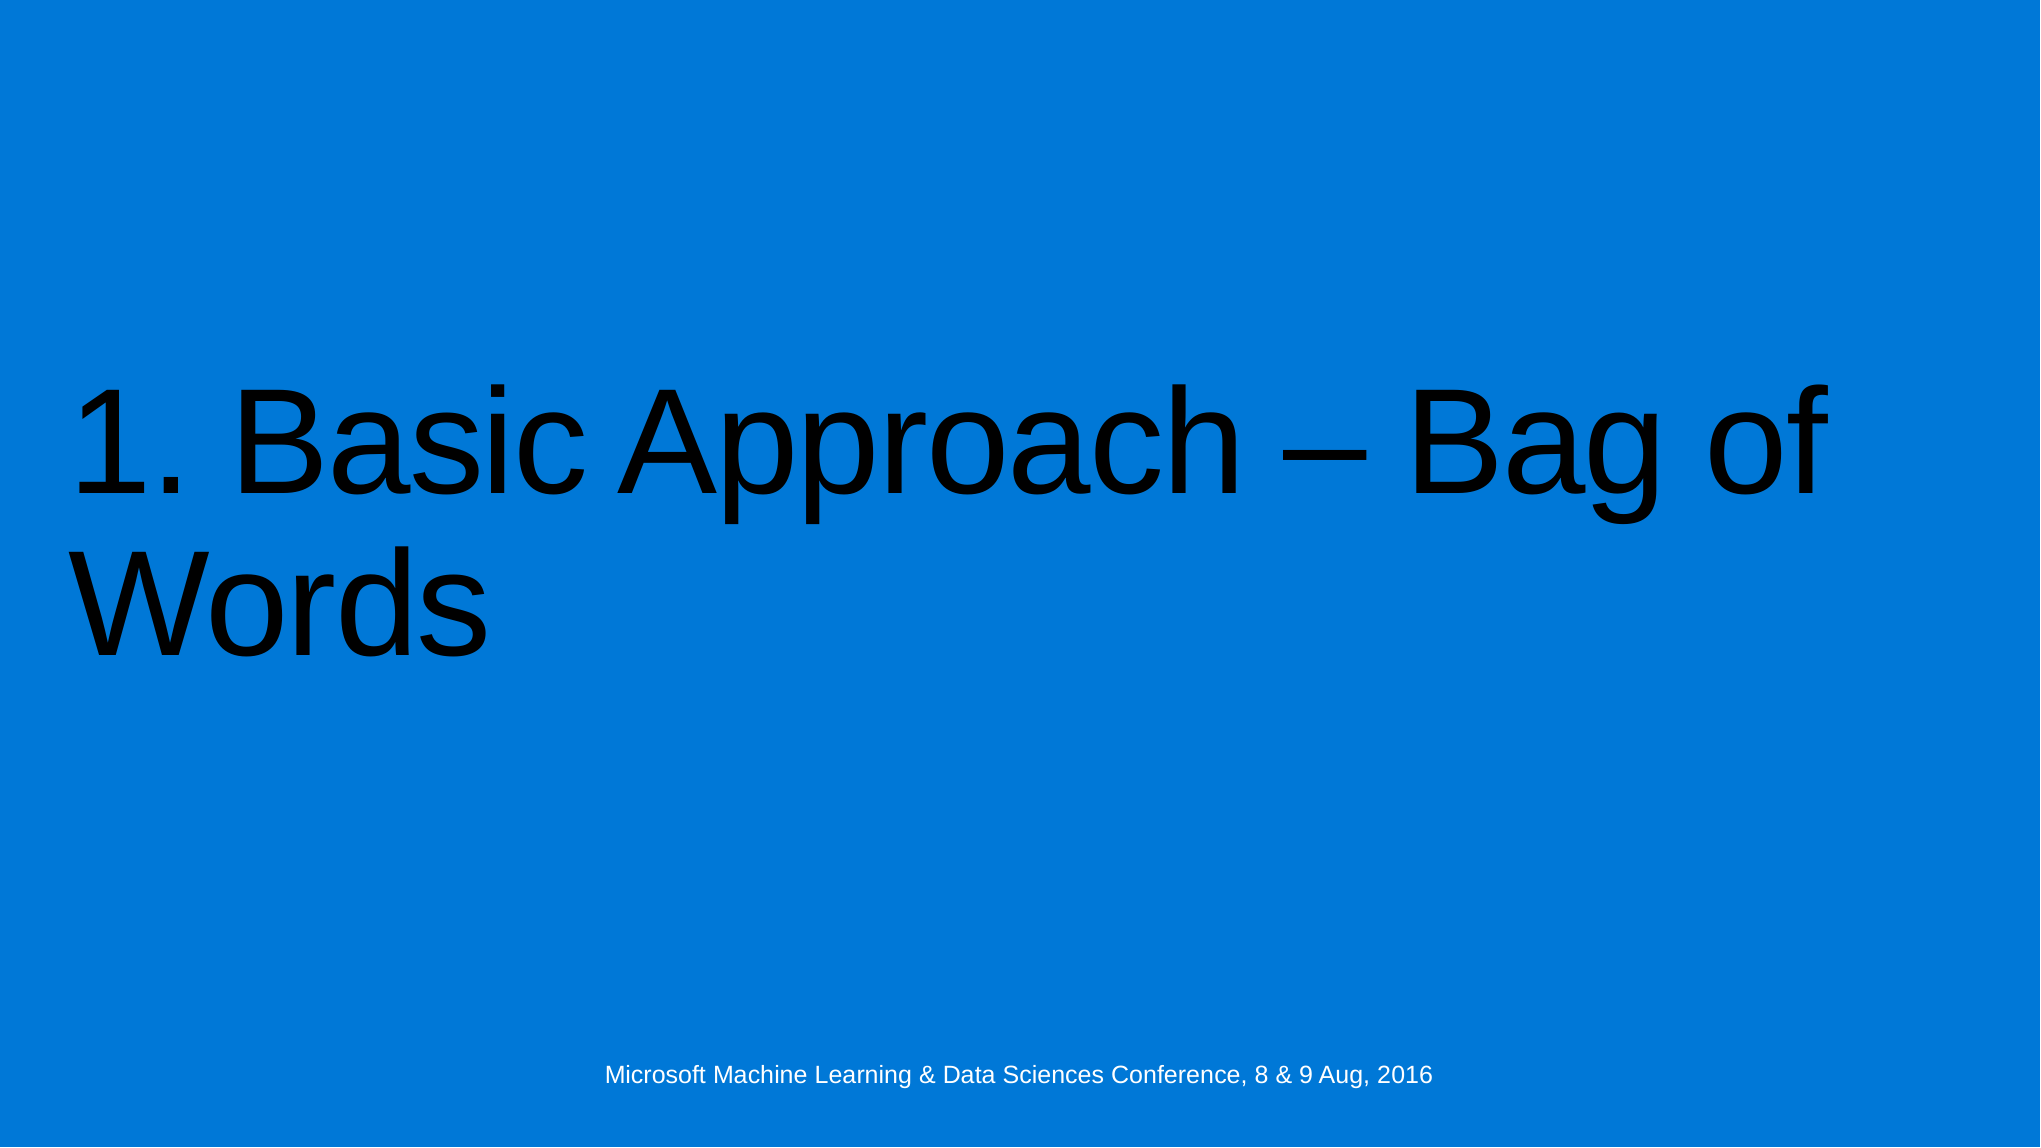

# 1. Basic Approach – Bag of Words